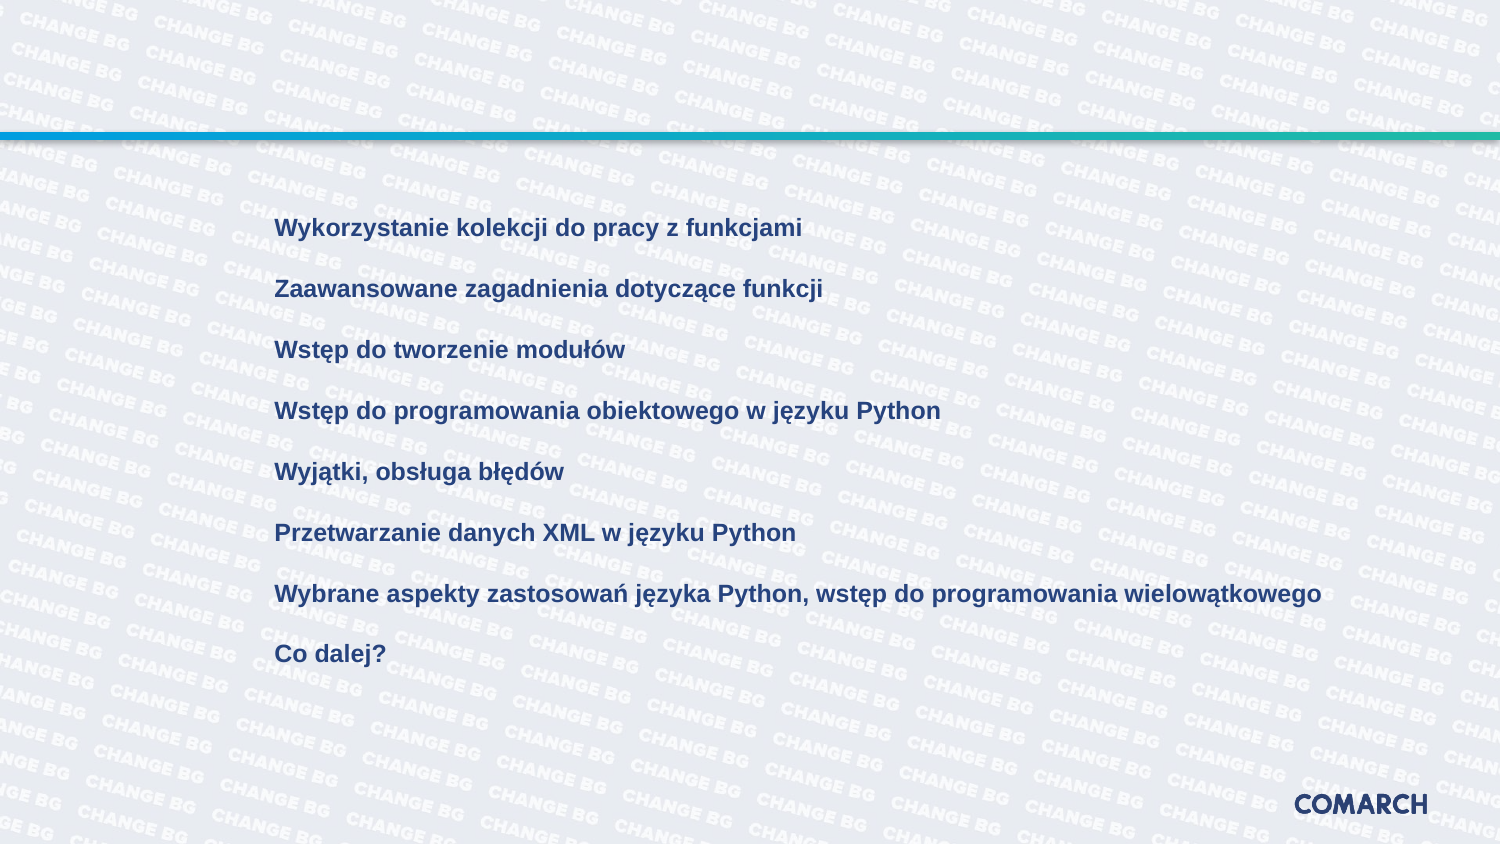

#

Wykorzystanie kolekcji do pracy z funkcjami

Zaawansowane zagadnienia dotyczące funkcji

Wstęp do tworzenie modułów

Wstęp do programowania obiektowego w języku Python

Wyjątki, obsługa błędów

Przetwarzanie danych XML w języku Python

Wybrane aspekty zastosowań języka Python, wstęp do programowania wielowątkowego

Co dalej?